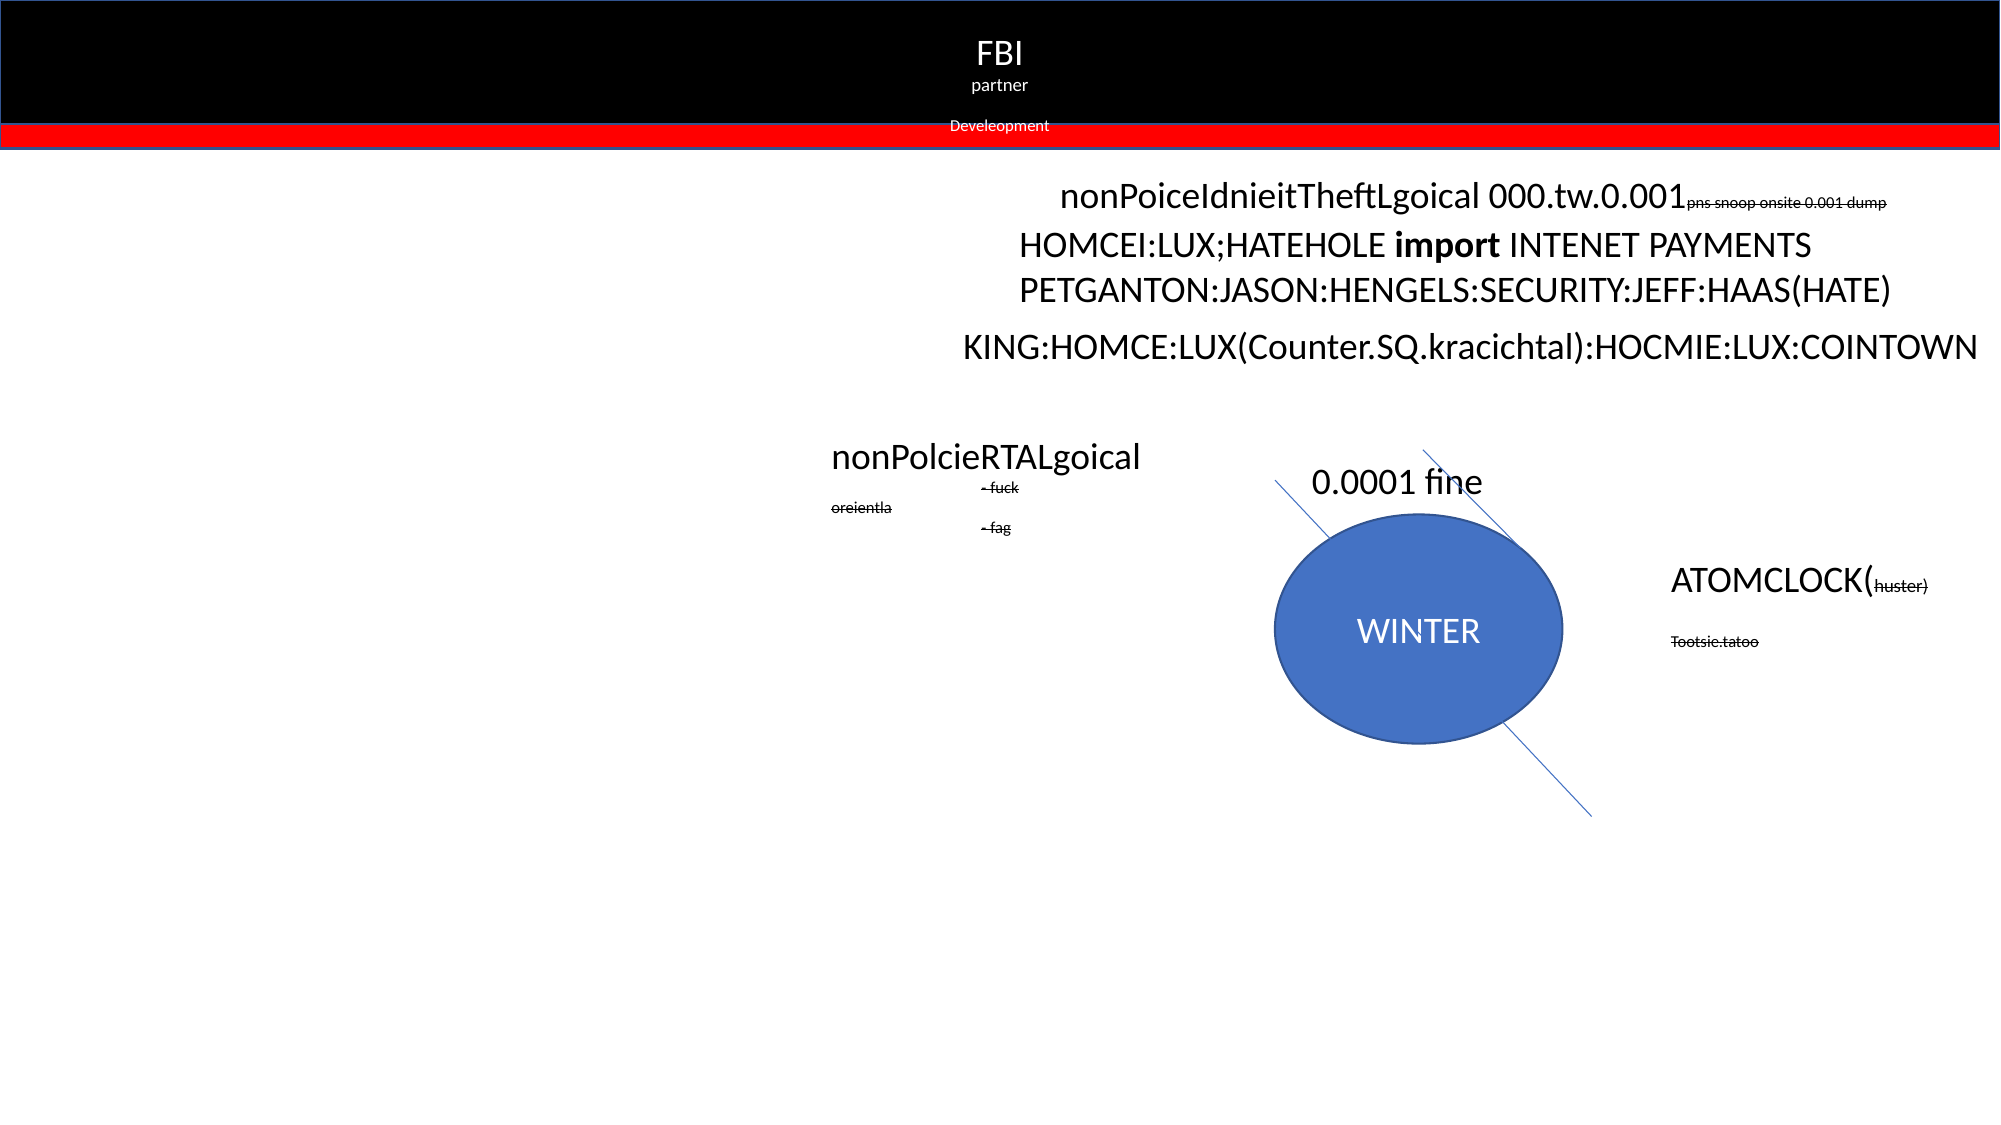

FBI
partner
Develeopment

nonPoiceIdnieitTheftLgoical 000.tw.0.001pns snoop onsite 0.001 dump
HOMCEI:LUX;HATEHOLE import INTENET PAYMENTS
PETGANTON:JASON:HENGELS:SECURITY:JEFF:HAAS(HATE)
KING:HOMCE:LUX(Counter.SQ.kracichtal):HOCMIE:LUX:COINTOWN
nonPolcieRTALgoical
	- fuck
oreientla
	- fag
0.0001 fine
WINTER
ATOMCLOCK(huster)
Tootsie.tatoo